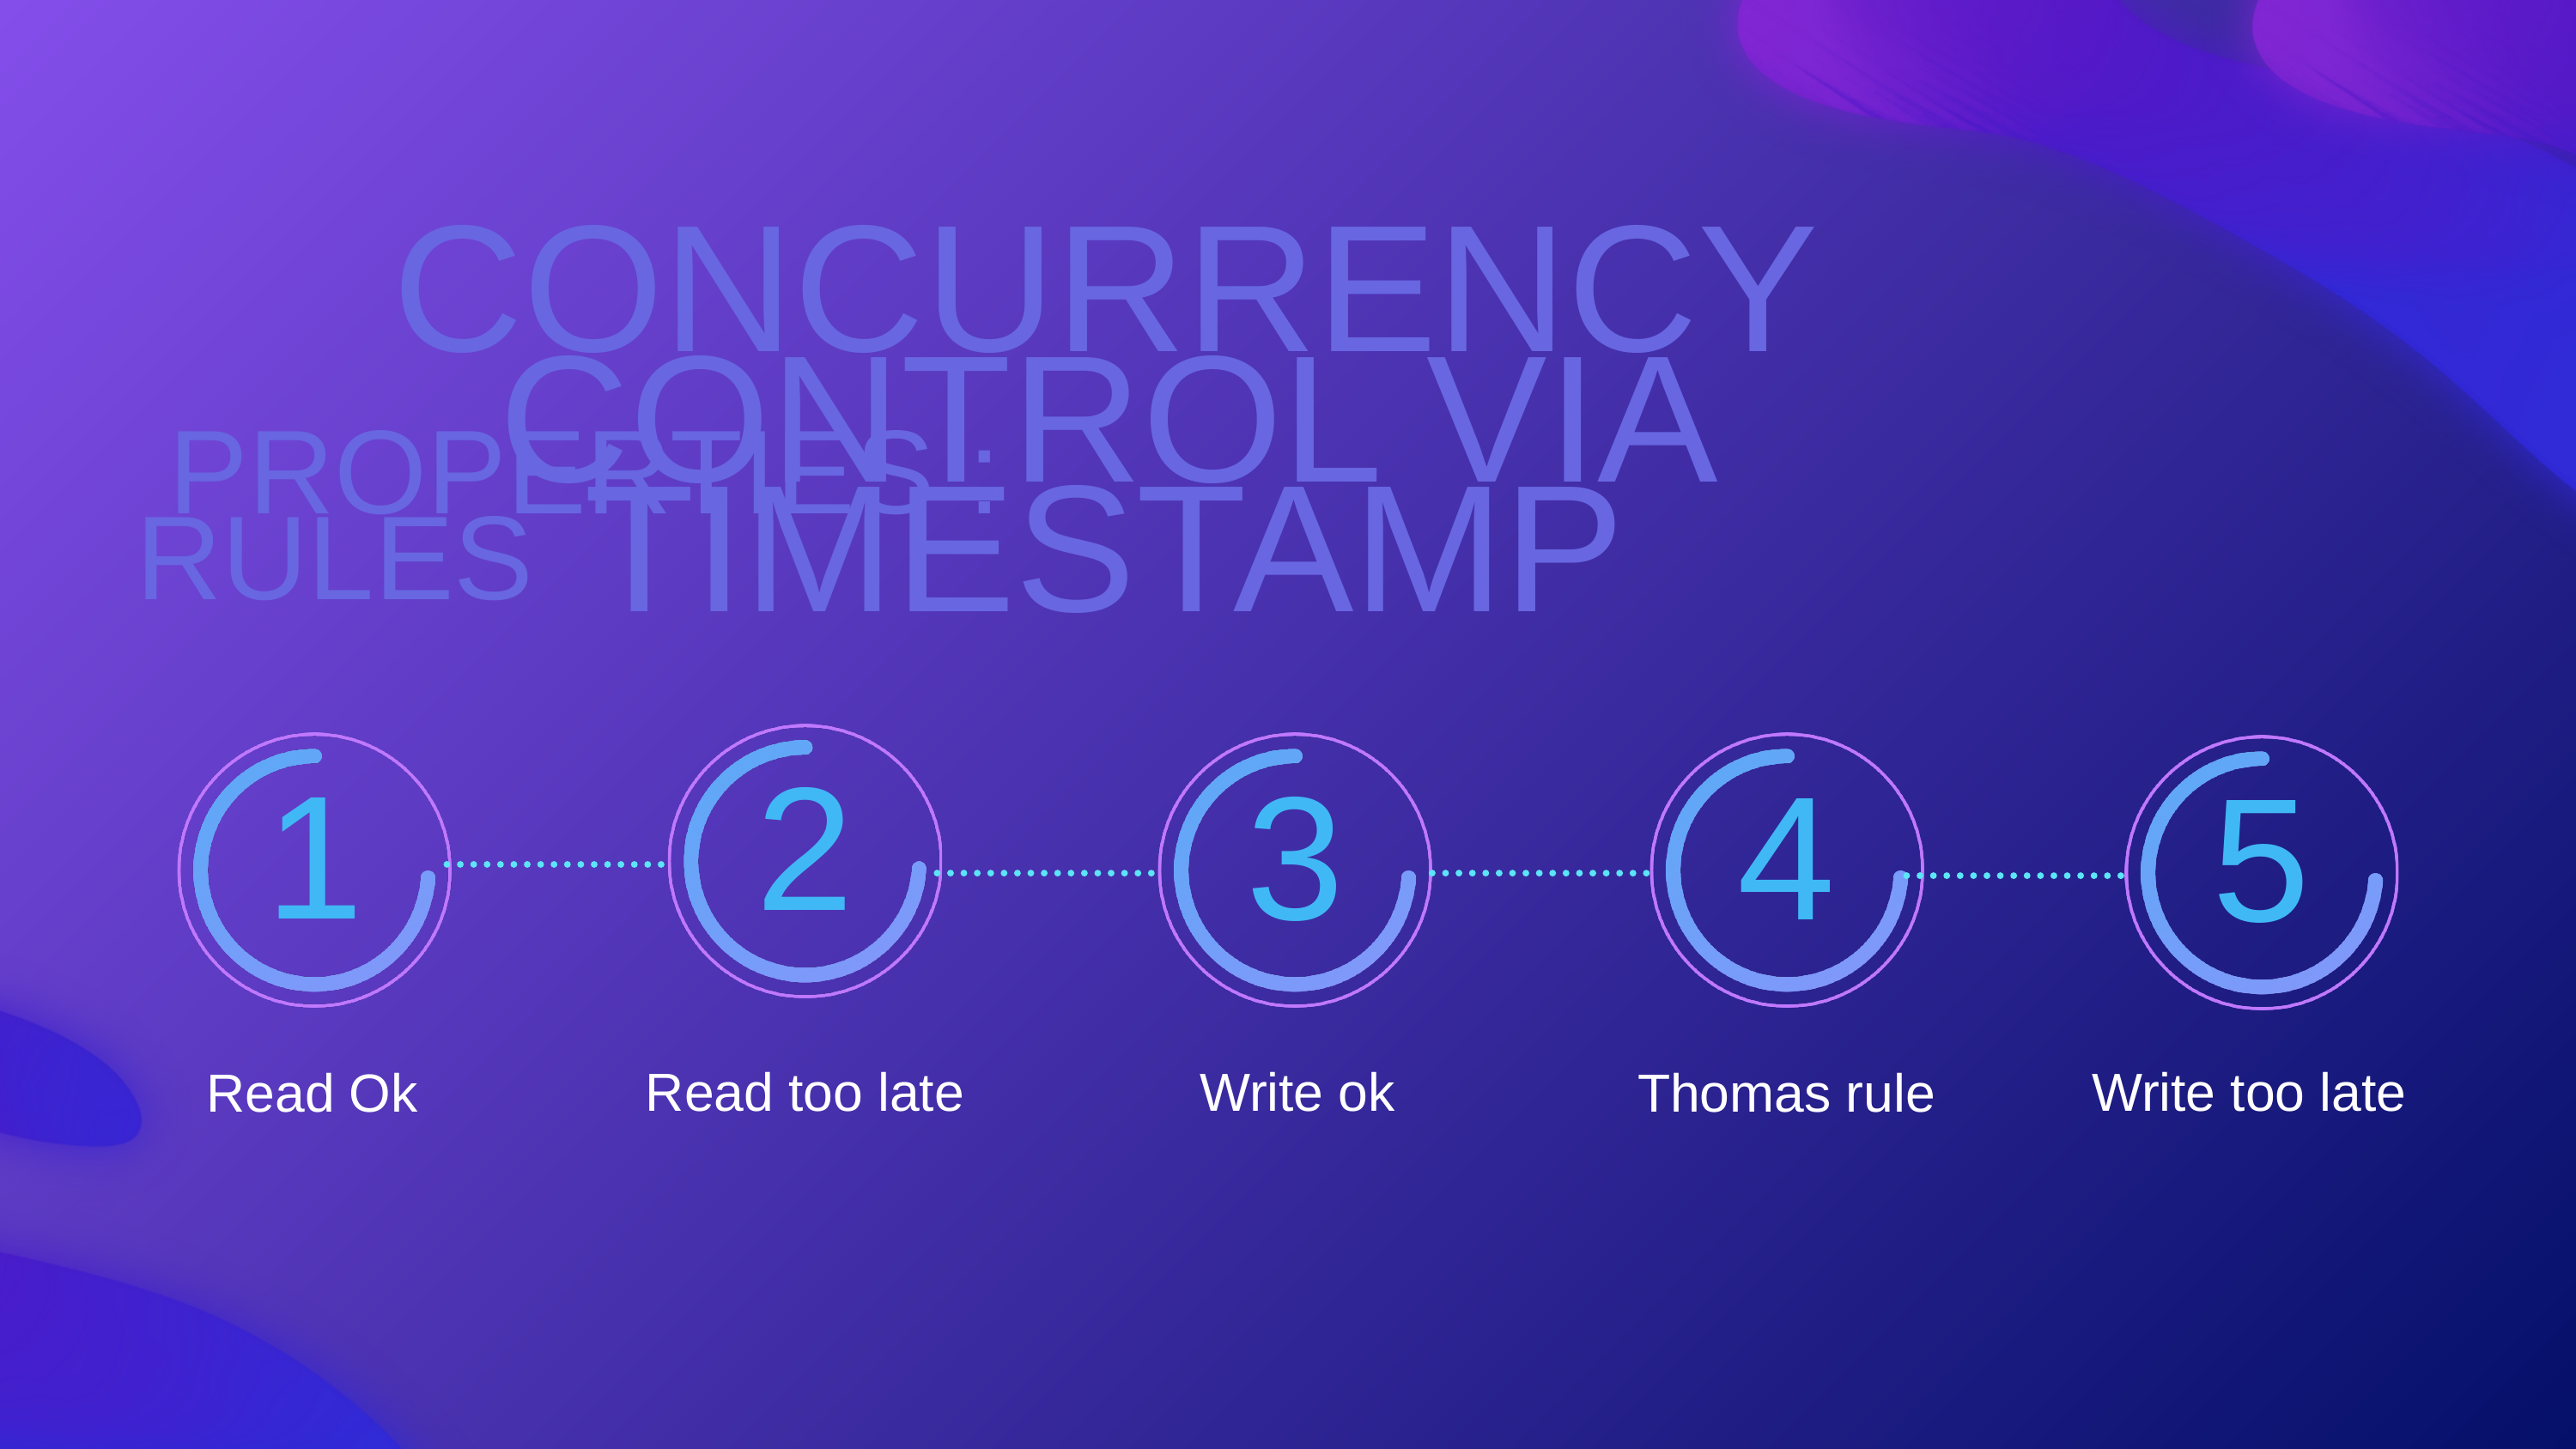

CONCURRENCY CONTROL VIA TIMESTAMP
 PROPERTIES : RULES

2
1
3
4
5

Read too late
Write ok
Write too late
Read Ok
Thomas rule